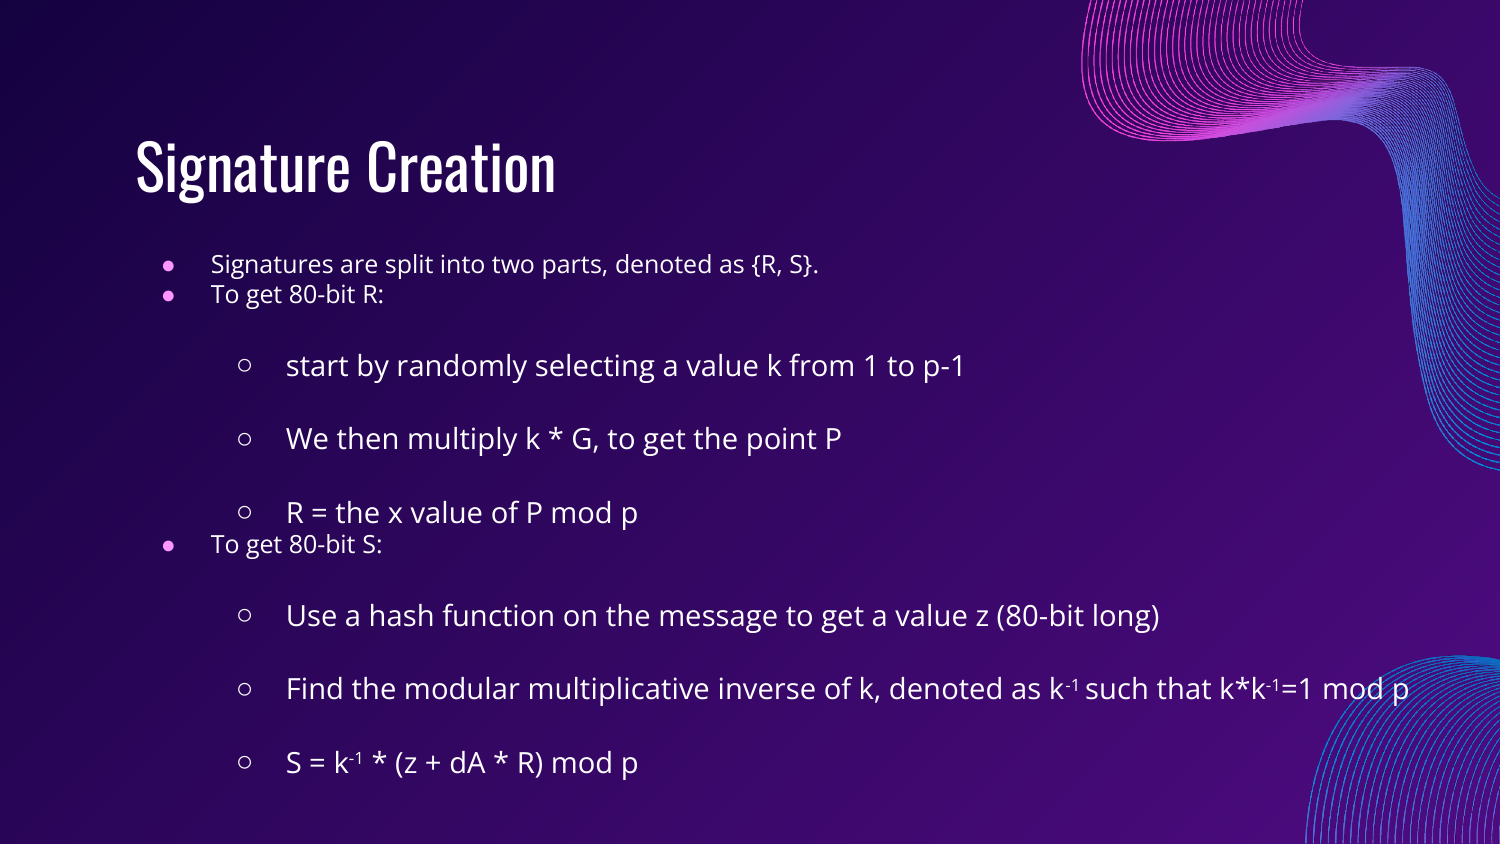

# Signature Creation
Signatures are split into two parts, denoted as {R, S}.
To get 80-bit R:
start by randomly selecting a value k from 1 to p-1
We then multiply k * G, to get the point P
R = the x value of P mod p
To get 80-bit S:
Use a hash function on the message to get a value z (80-bit long)
Find the modular multiplicative inverse of k, denoted as k-1 such that k*k-1=1 mod p
S = k-1 * (z + dA * R) mod p